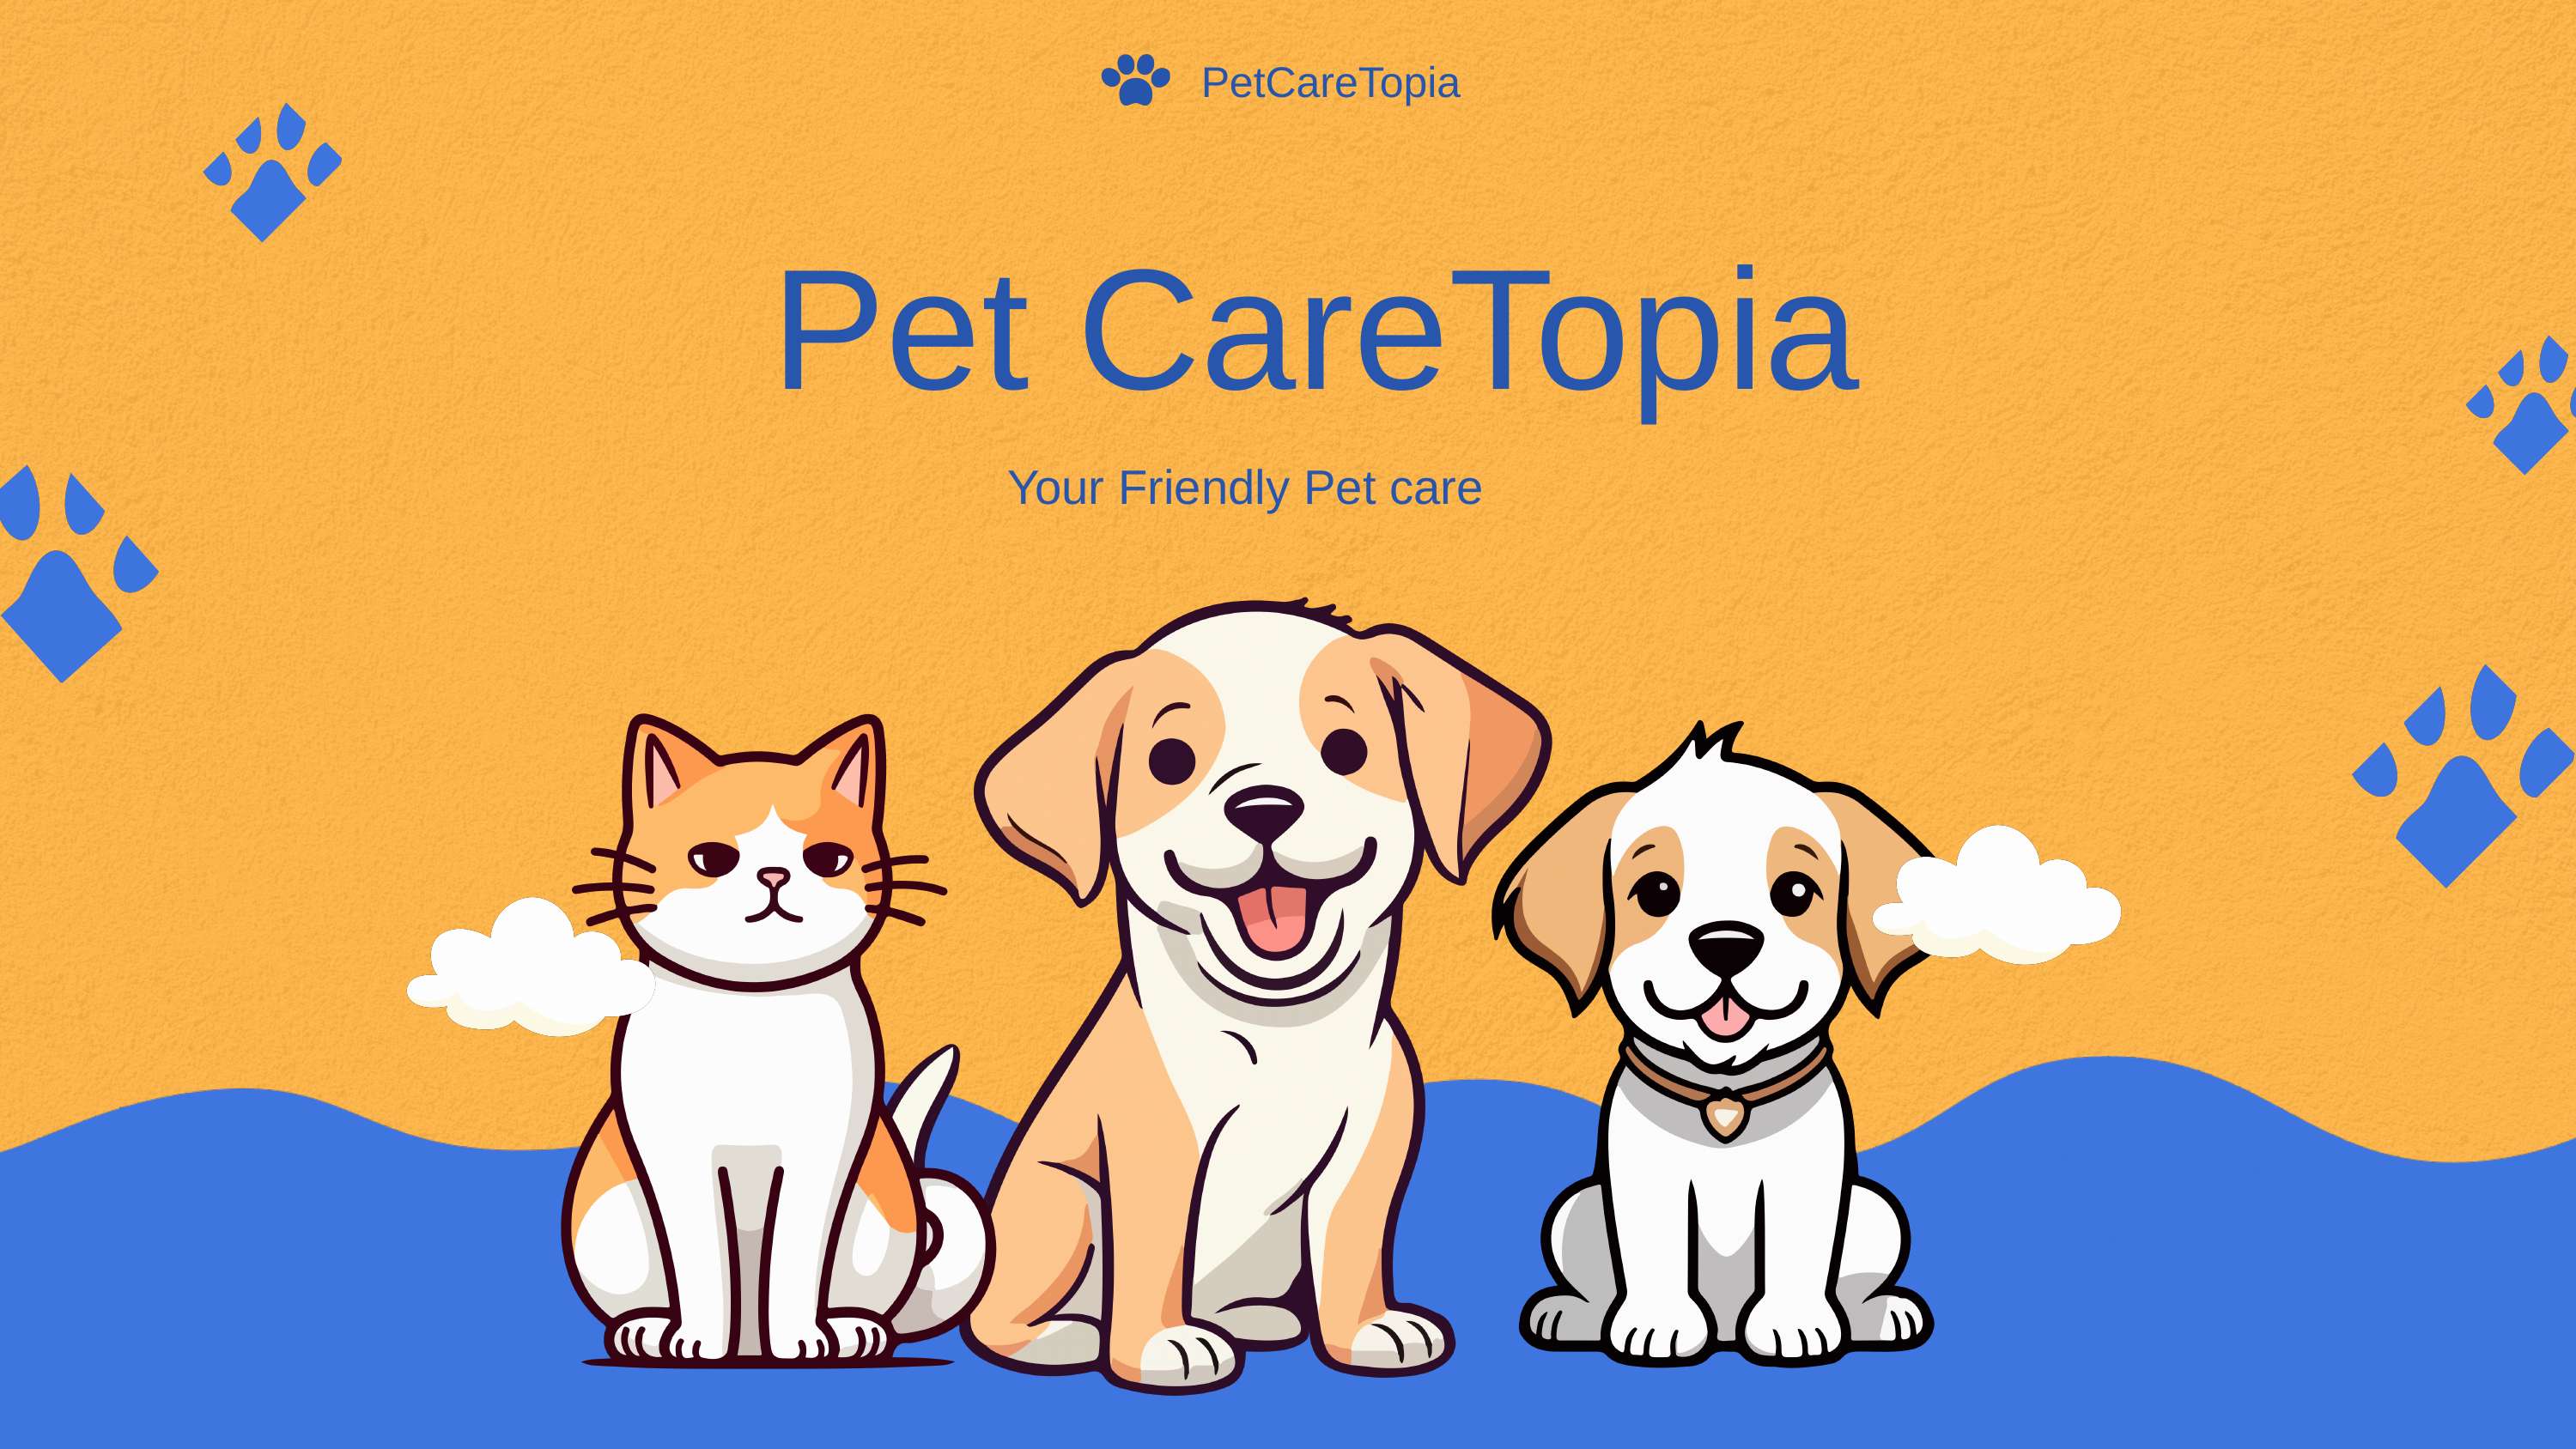

PetCareTopia

Pet CareTopia

Your Friendly Pet care